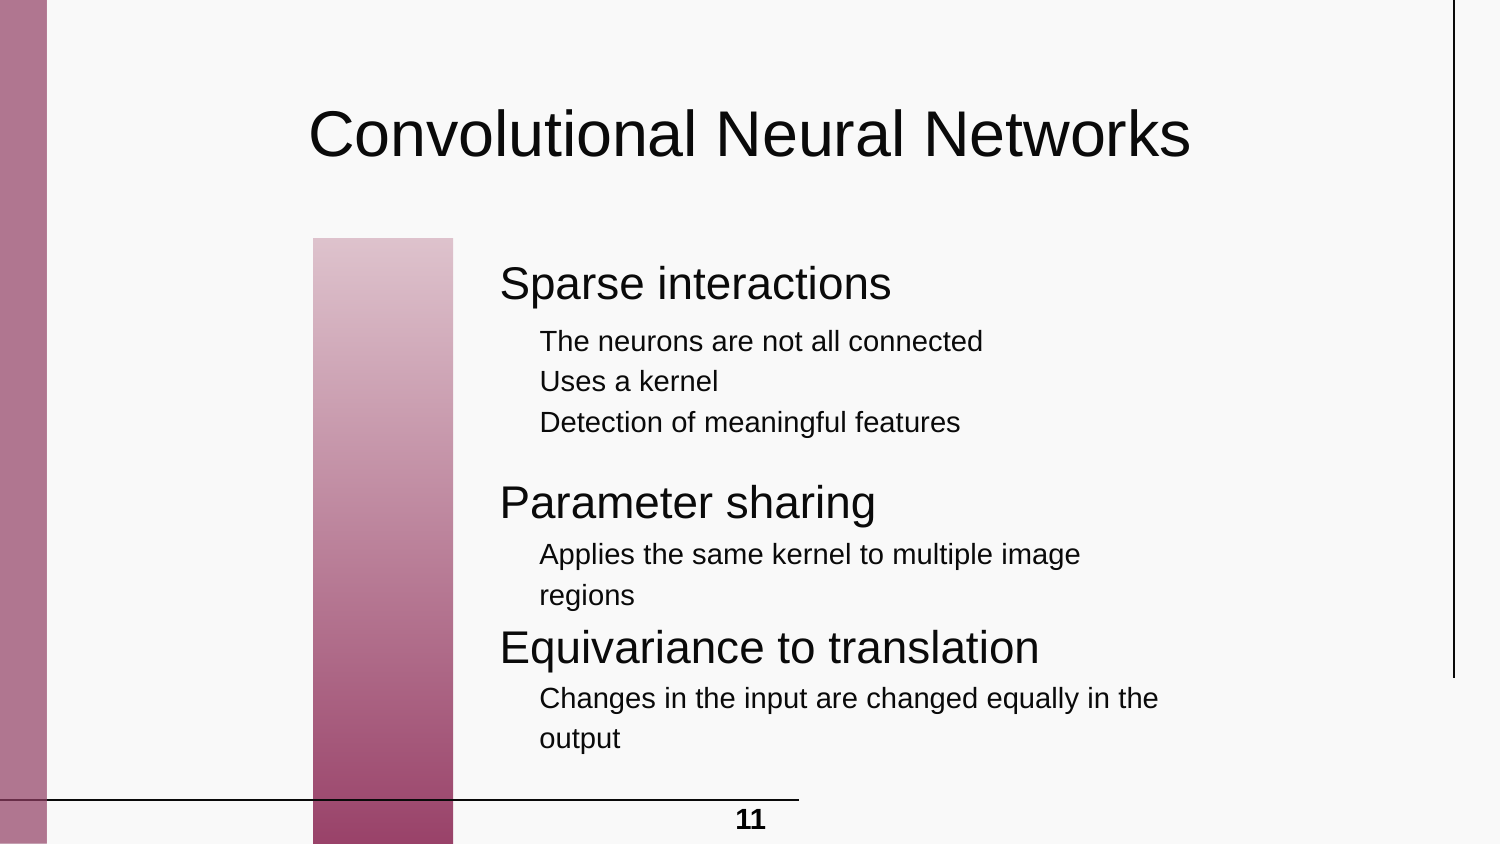

# Convolutional Neural Networks

Sparse interactions
The neurons are not all connected
Uses a kernel
Detection of meaningful features
Parameter sharing
Applies the same kernel to multiple image regions
Equivariance to translation
Changes in the input are changed equally in the output
11